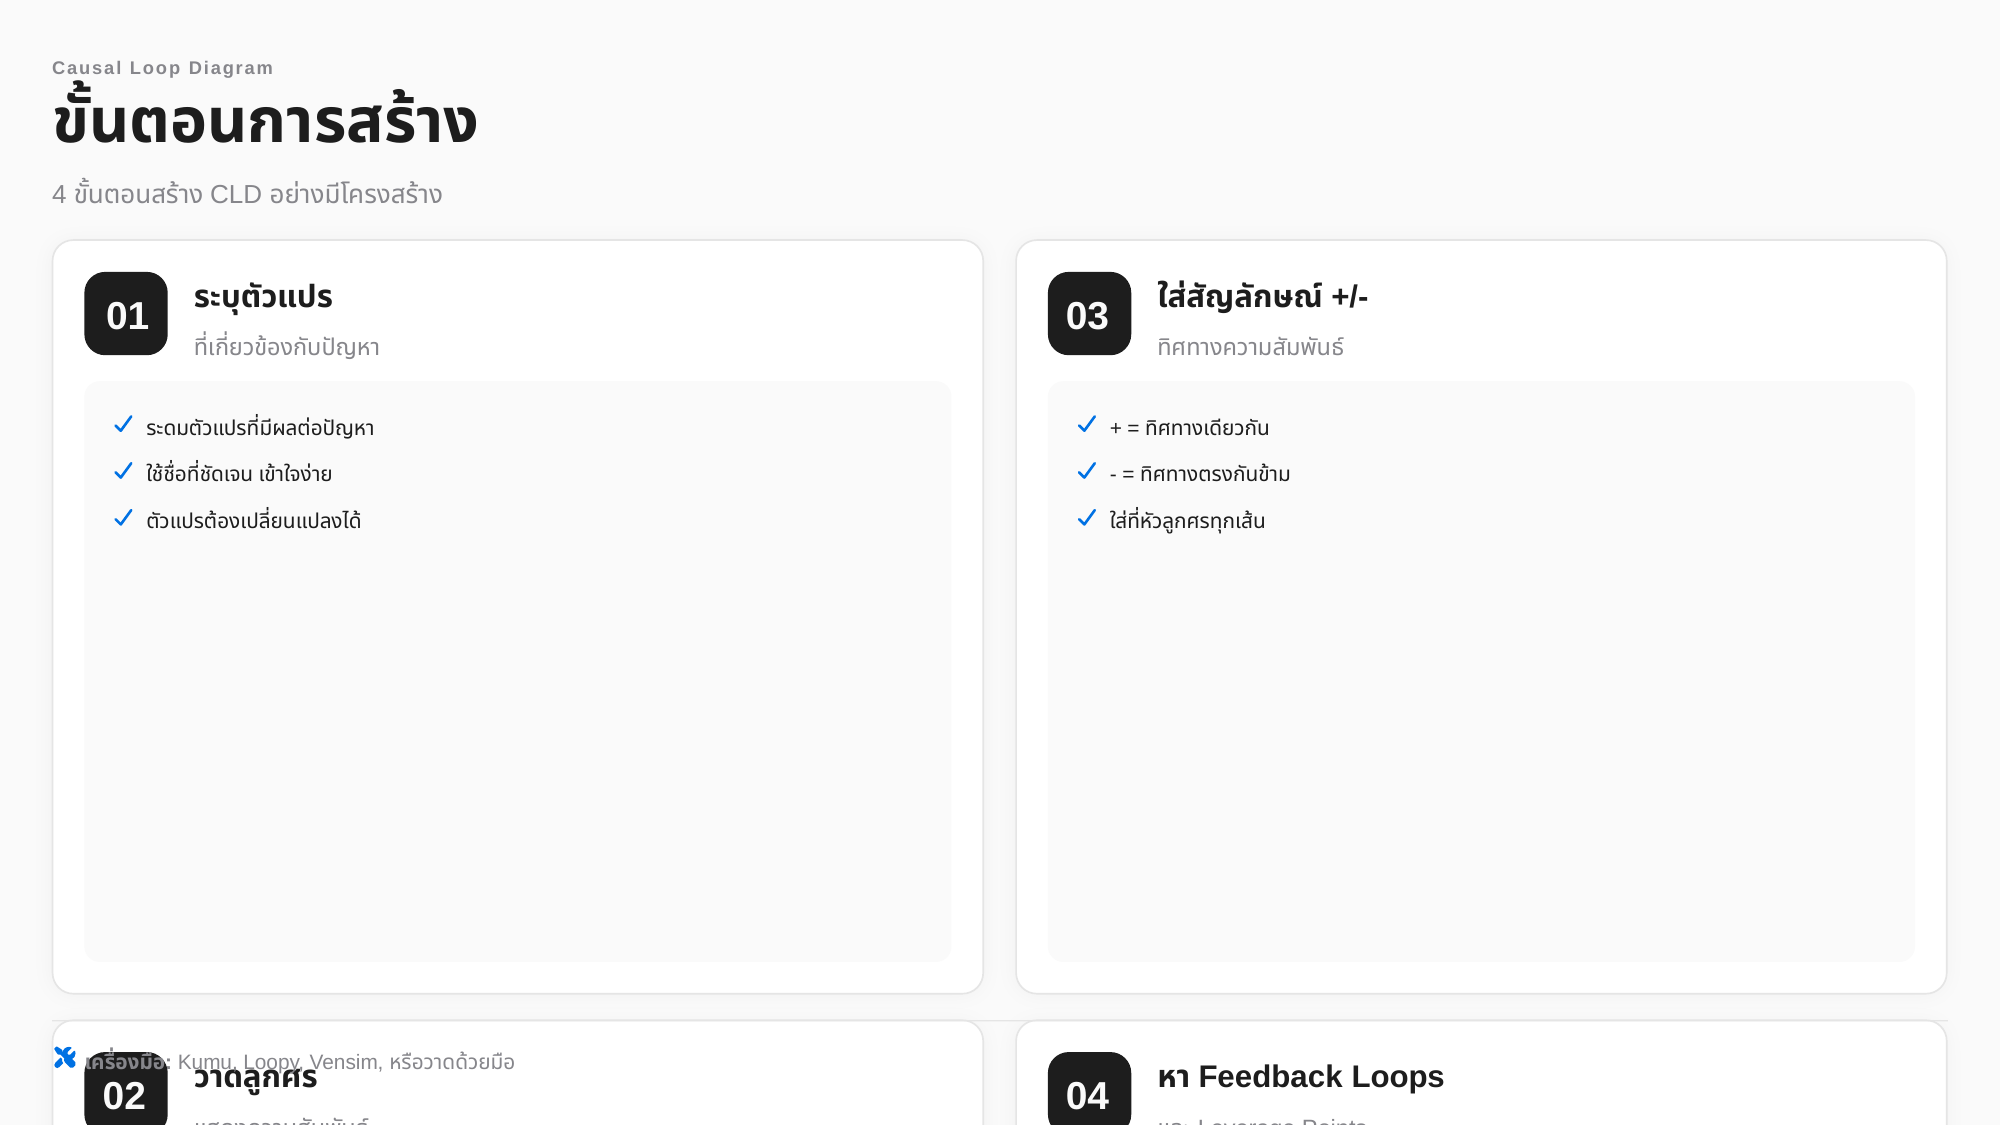

Causal Loop Diagram
ขั้นตอนการสร้าง
4 ขั้นตอนสร้าง CLD อย่างมีโครงสร้าง

ระบุตัวแปร

ใส่สัญลักษณ์ +/-
01
03
ที่เกี่ยวข้องกับปัญหา
ทิศทางความสัมพันธ์

ระดมตัวแปรที่มีผลต่อปัญหา
+ = ทิศทางเดียวกัน

ใช้ชื่อที่ชัดเจน เข้าใจง่าย
- = ทิศทางตรงกันข้าม

ตัวแปรต้องเปลี่ยนแปลงได้
ใส่ที่หัวลูกศรทุกเส้น

เครื่องมือ: Kumu, Loopy, Vensim, หรือวาดด้วยมือ

วาดลูกศร

หา Feedback Loops
02
04
แสดงความสัมพันธ์
และ Leverage Points

ลูกศรชี้จาก cause ไป effect
ตามหาวงจรที่กลับมาจุดเดิม

ถาม "ถ้า A เพิ่ม B จะเป็นยังไง?"
ระบุเป็น R หรือ B loop

วาดทุกความสัมพันธ์ที่สำคัญ
หาจุดที่แทรกแซงได้ดีที่สุด